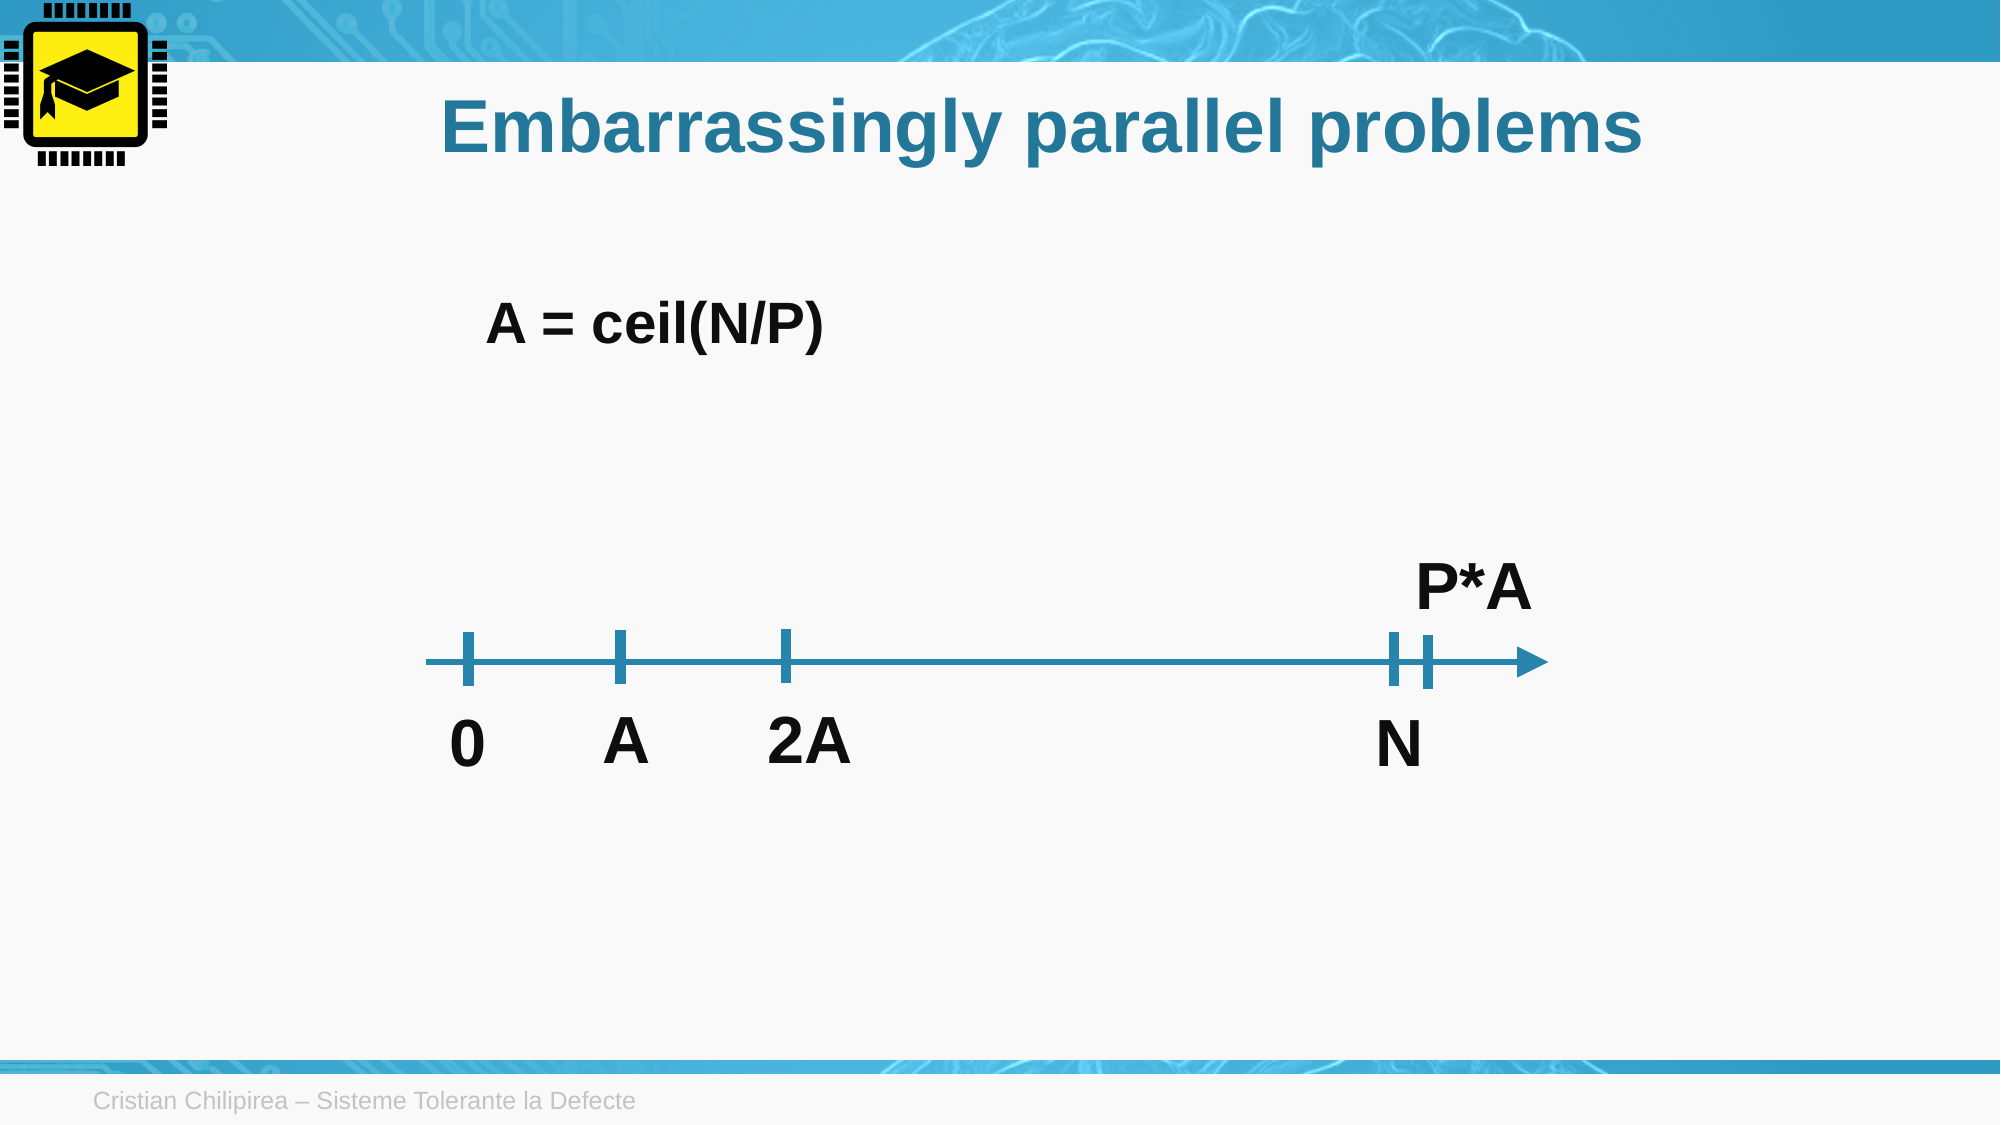

# Embarrassingly parallel problems
A = ceil(N/P)
P*A
2A
A
0
N
Cristian Chilipirea – Sisteme Tolerante la Defecte